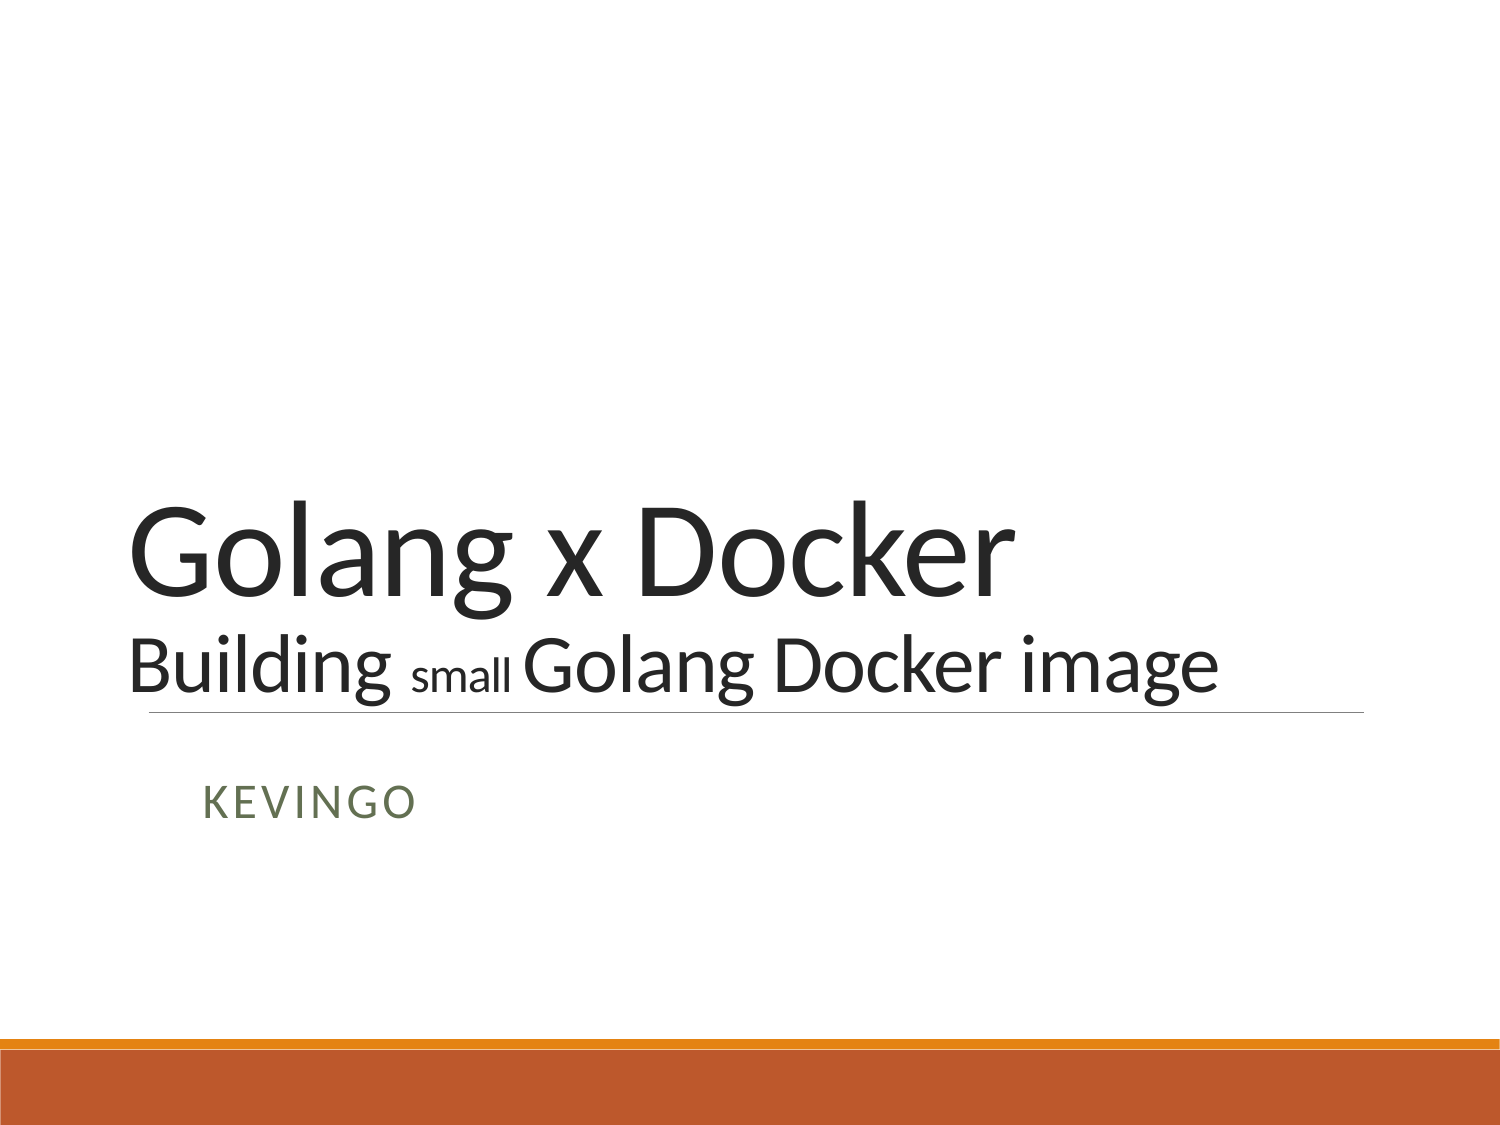

# Golang x Docker Building small Golang Docker image
kevingo